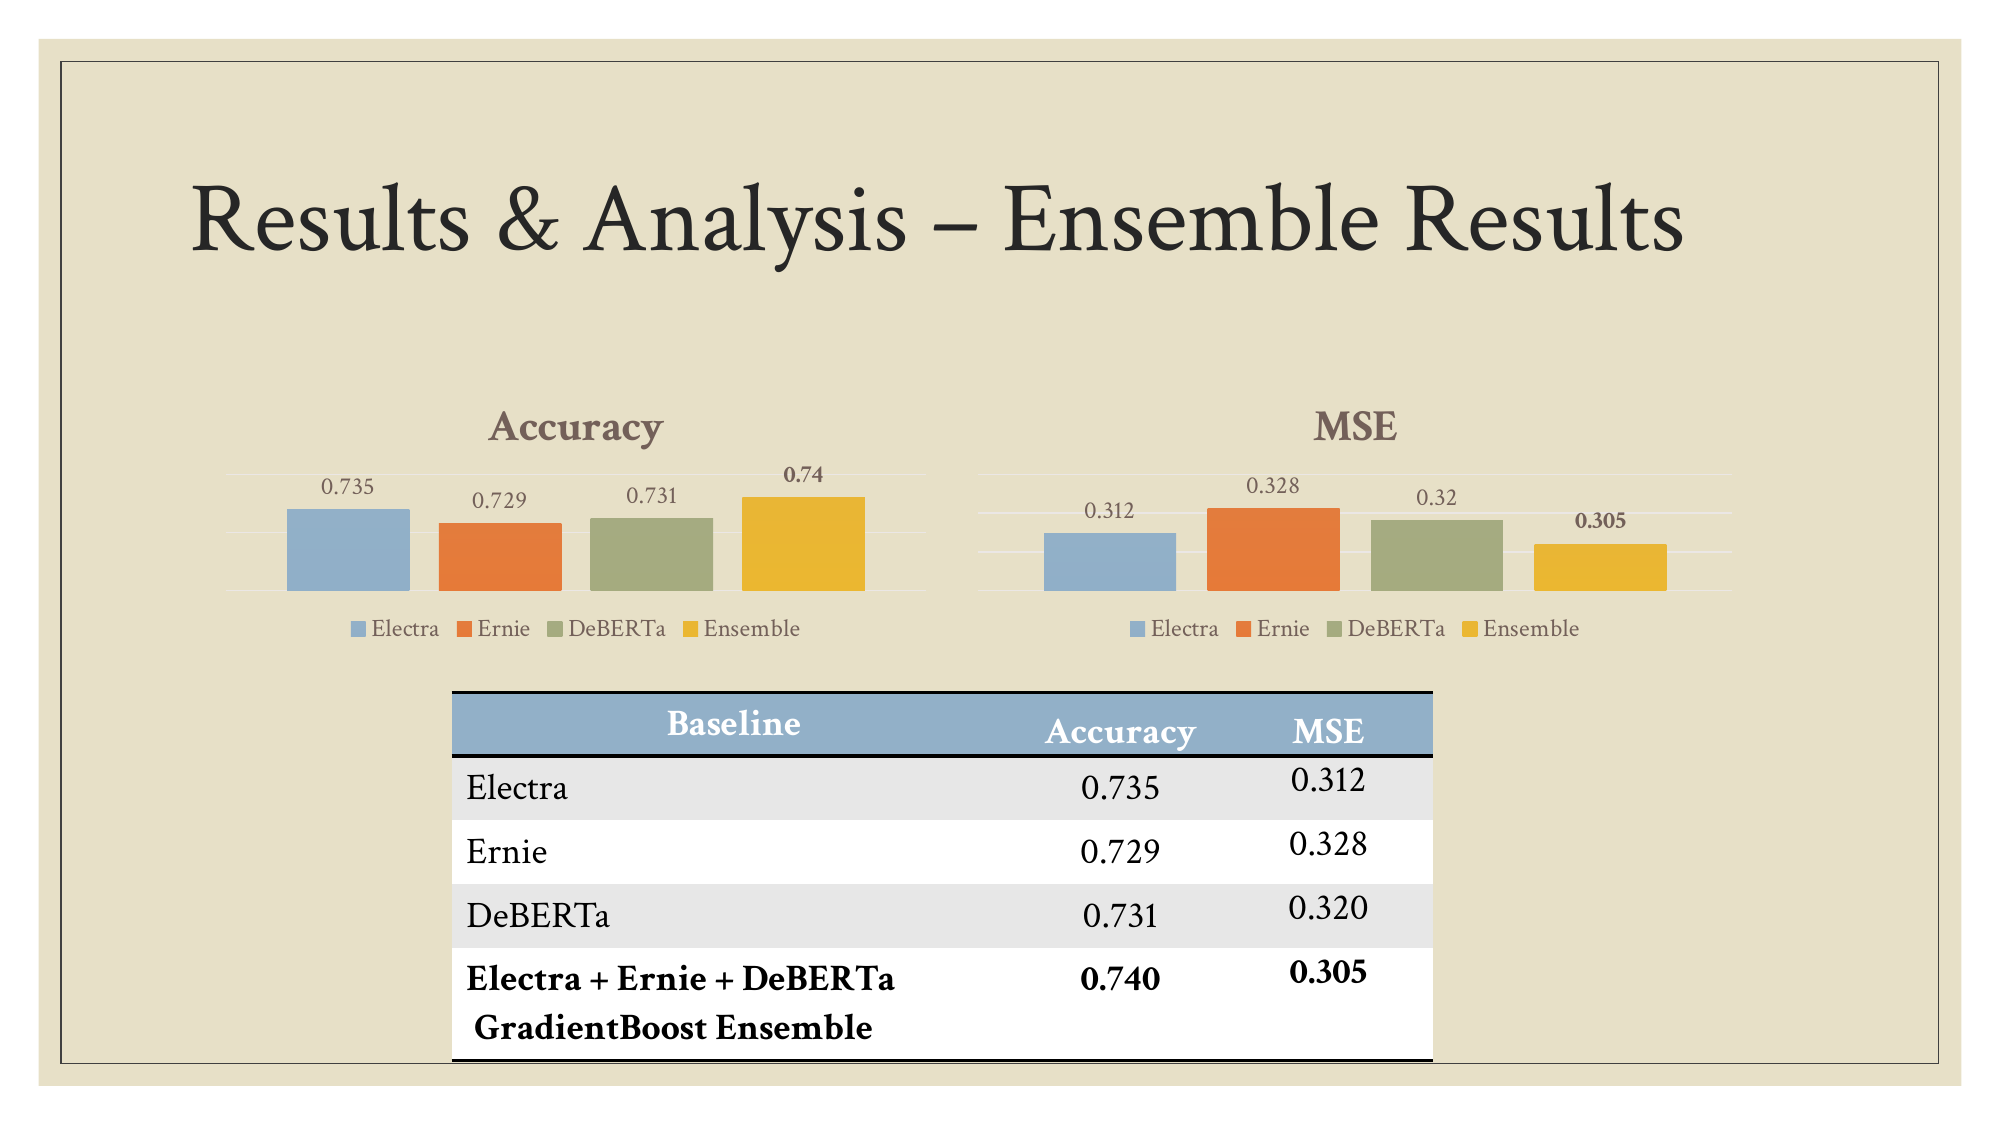

# Results & Analysis – Ensemble Results

### Chart: Accuracy

| Category | Electra | Ernie | DeBERTa | Ensemble |
|---|---|---|---|---|
| Accuracy | 0.735 | 0.729 | 0.731 | 0.74 |

### Chart: MSE

| Category | Electra | Ernie | DeBERTa | Ensemble |
|---|---|---|---|---|
| MSE | 0.312 | 0.328 | 0.32 | 0.305 |
| Baseline | Accuracy | MSE |
| --- | --- | --- |
| Electra | 0.735 | 0.312 |
| Ernie | 0.729 | 0.328 |
| DeBERTa | 0.731 | 0.320 |
| Electra + Ernie + DeBERTa GradientBoost Ensemble | 0.740 | 0.305 |